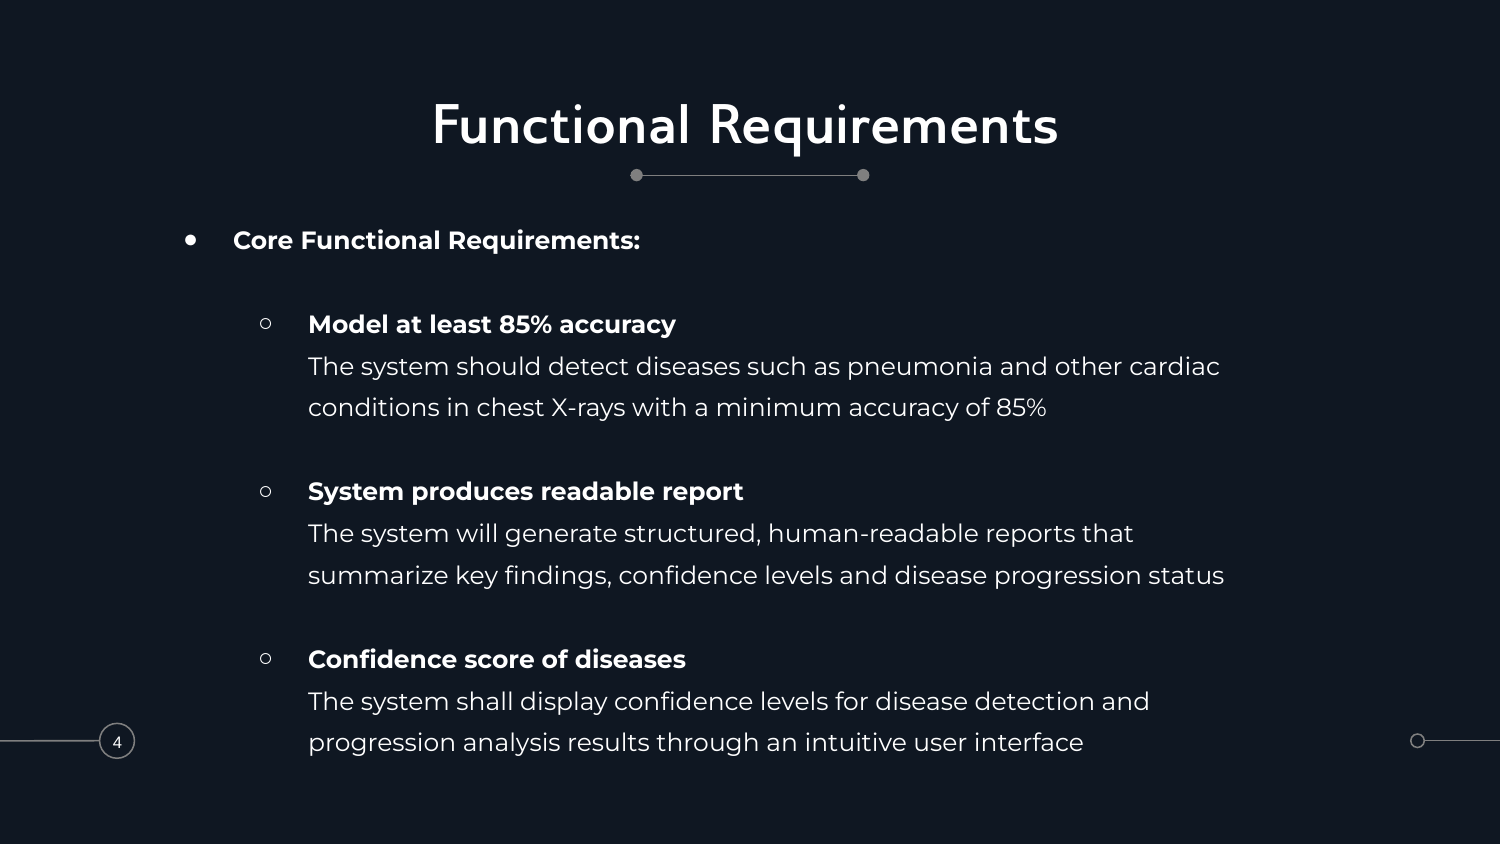

# Functional Requirements
Core Functional Requirements:

Model at least 85% accuracy
The system should detect diseases such as pneumonia and other cardiac conditions in chest X-rays with a minimum accuracy of 85%

System produces readable report
The system will generate structured, human-readable reports that summarize key findings, confidence levels and disease progression status

Confidence score of diseases
The system shall display confidence levels for disease detection and progression analysis results through an intuitive user interface

4